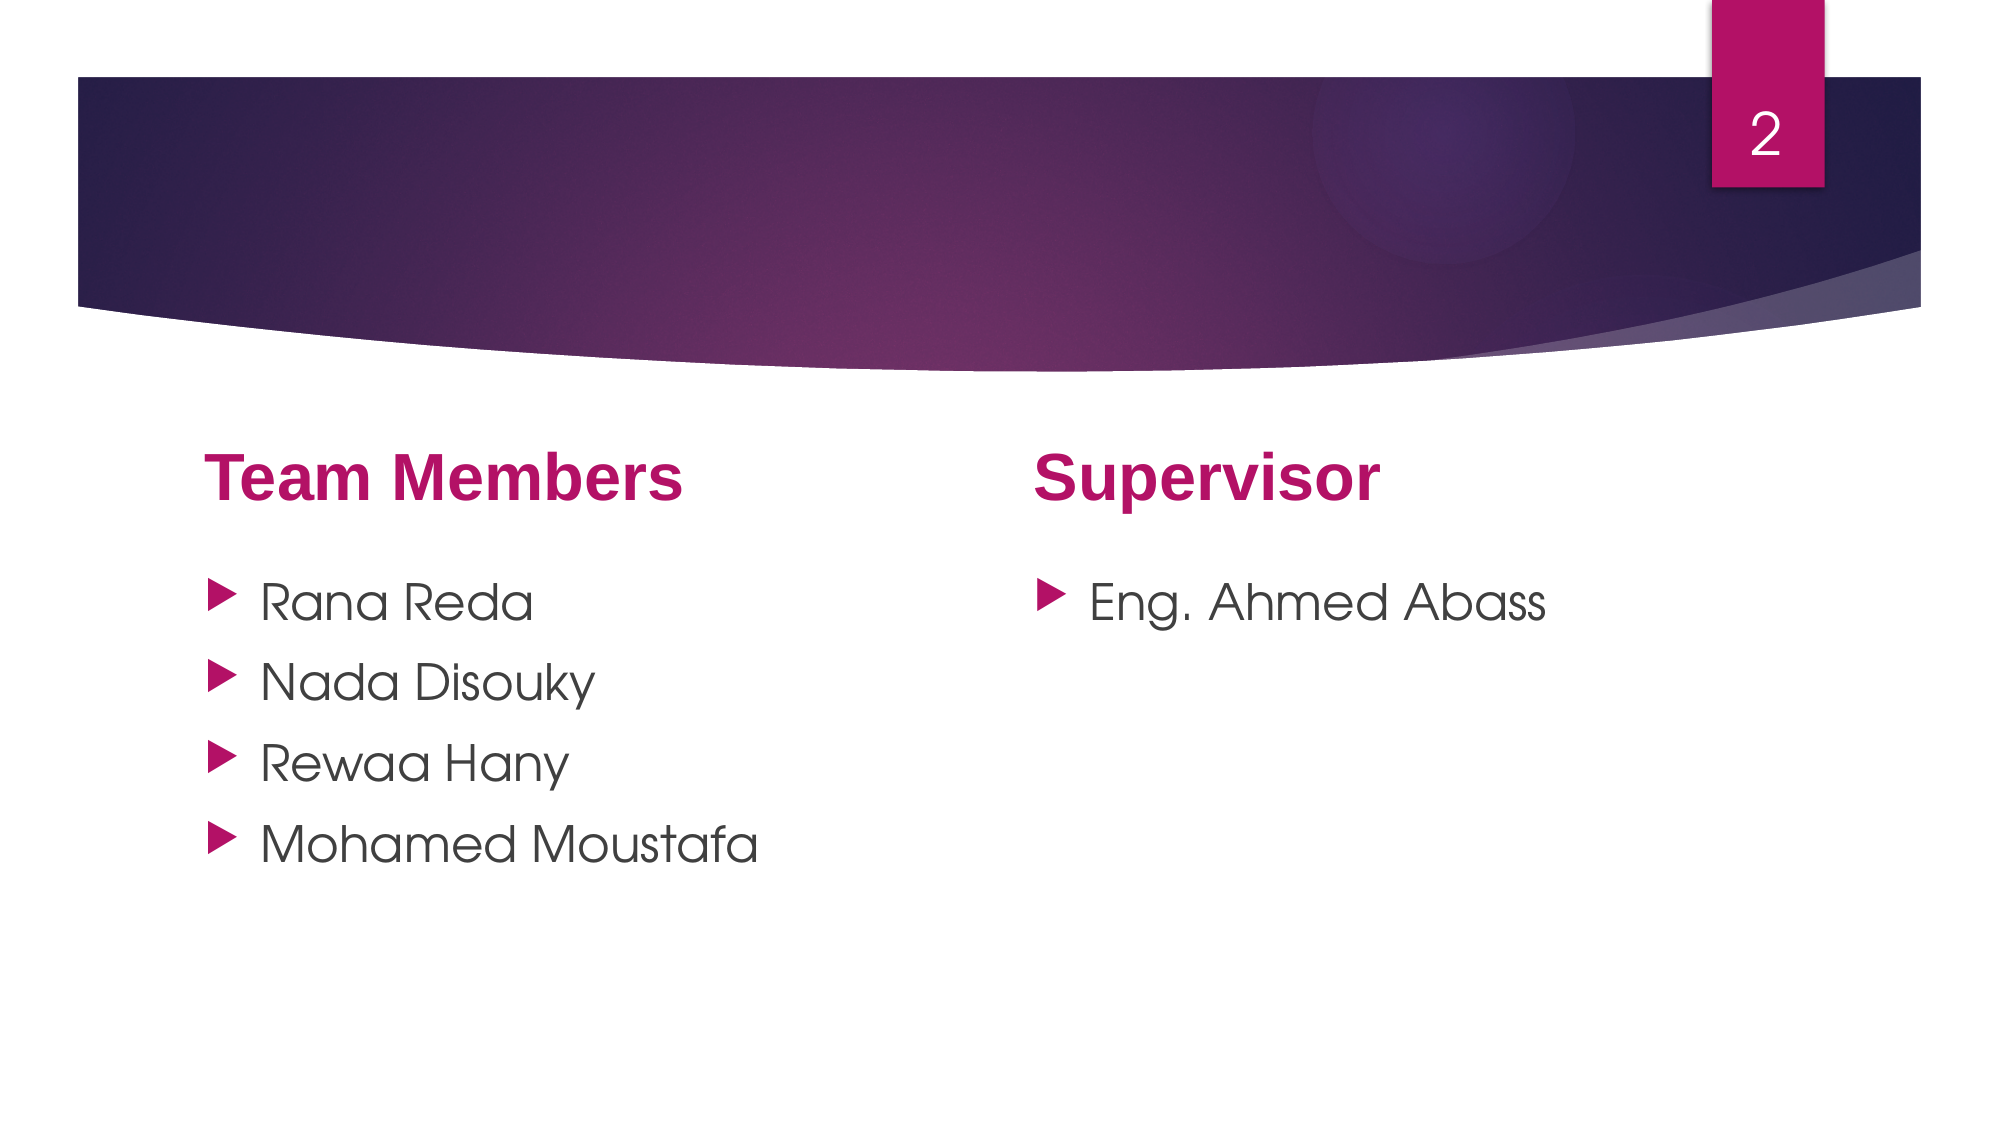

2
Team Members
Supervisor
Rana Reda
Nada Disouky
Rewaa Hany
Mohamed Moustafa

Eng. Ahmed Abass